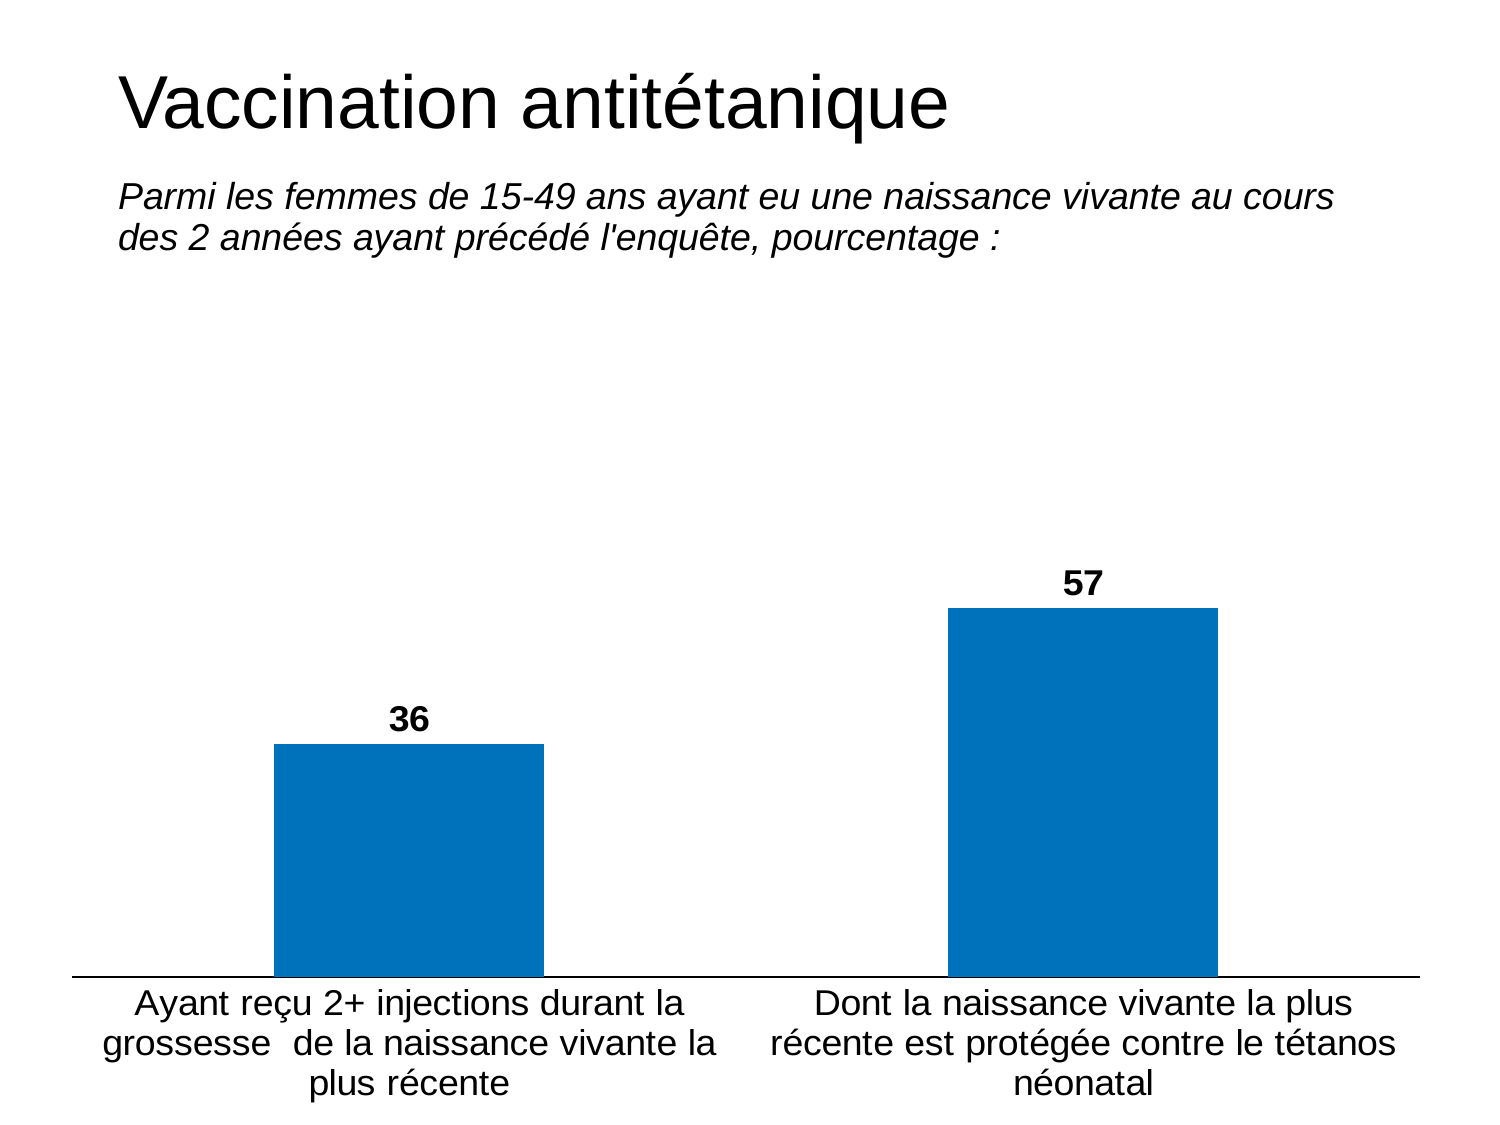

# Vaccination antitétanique
Parmi les femmes de 15-49 ans ayant eu une naissance vivante au cours des 2 années ayant précédé l'enquête, pourcentage :

### Chart

| Category | Ayant reçu 2+ injections durant la grossesse  de la naissance vivante la plus récente |
|---|---|
| Ayant reçu 2+ injections durant la grossesse  de la naissance vivante la plus récente | 36.0 |
| Dont la naissance vivante la plus récente est protégée contre le tétanos néonatal | 57.0 |